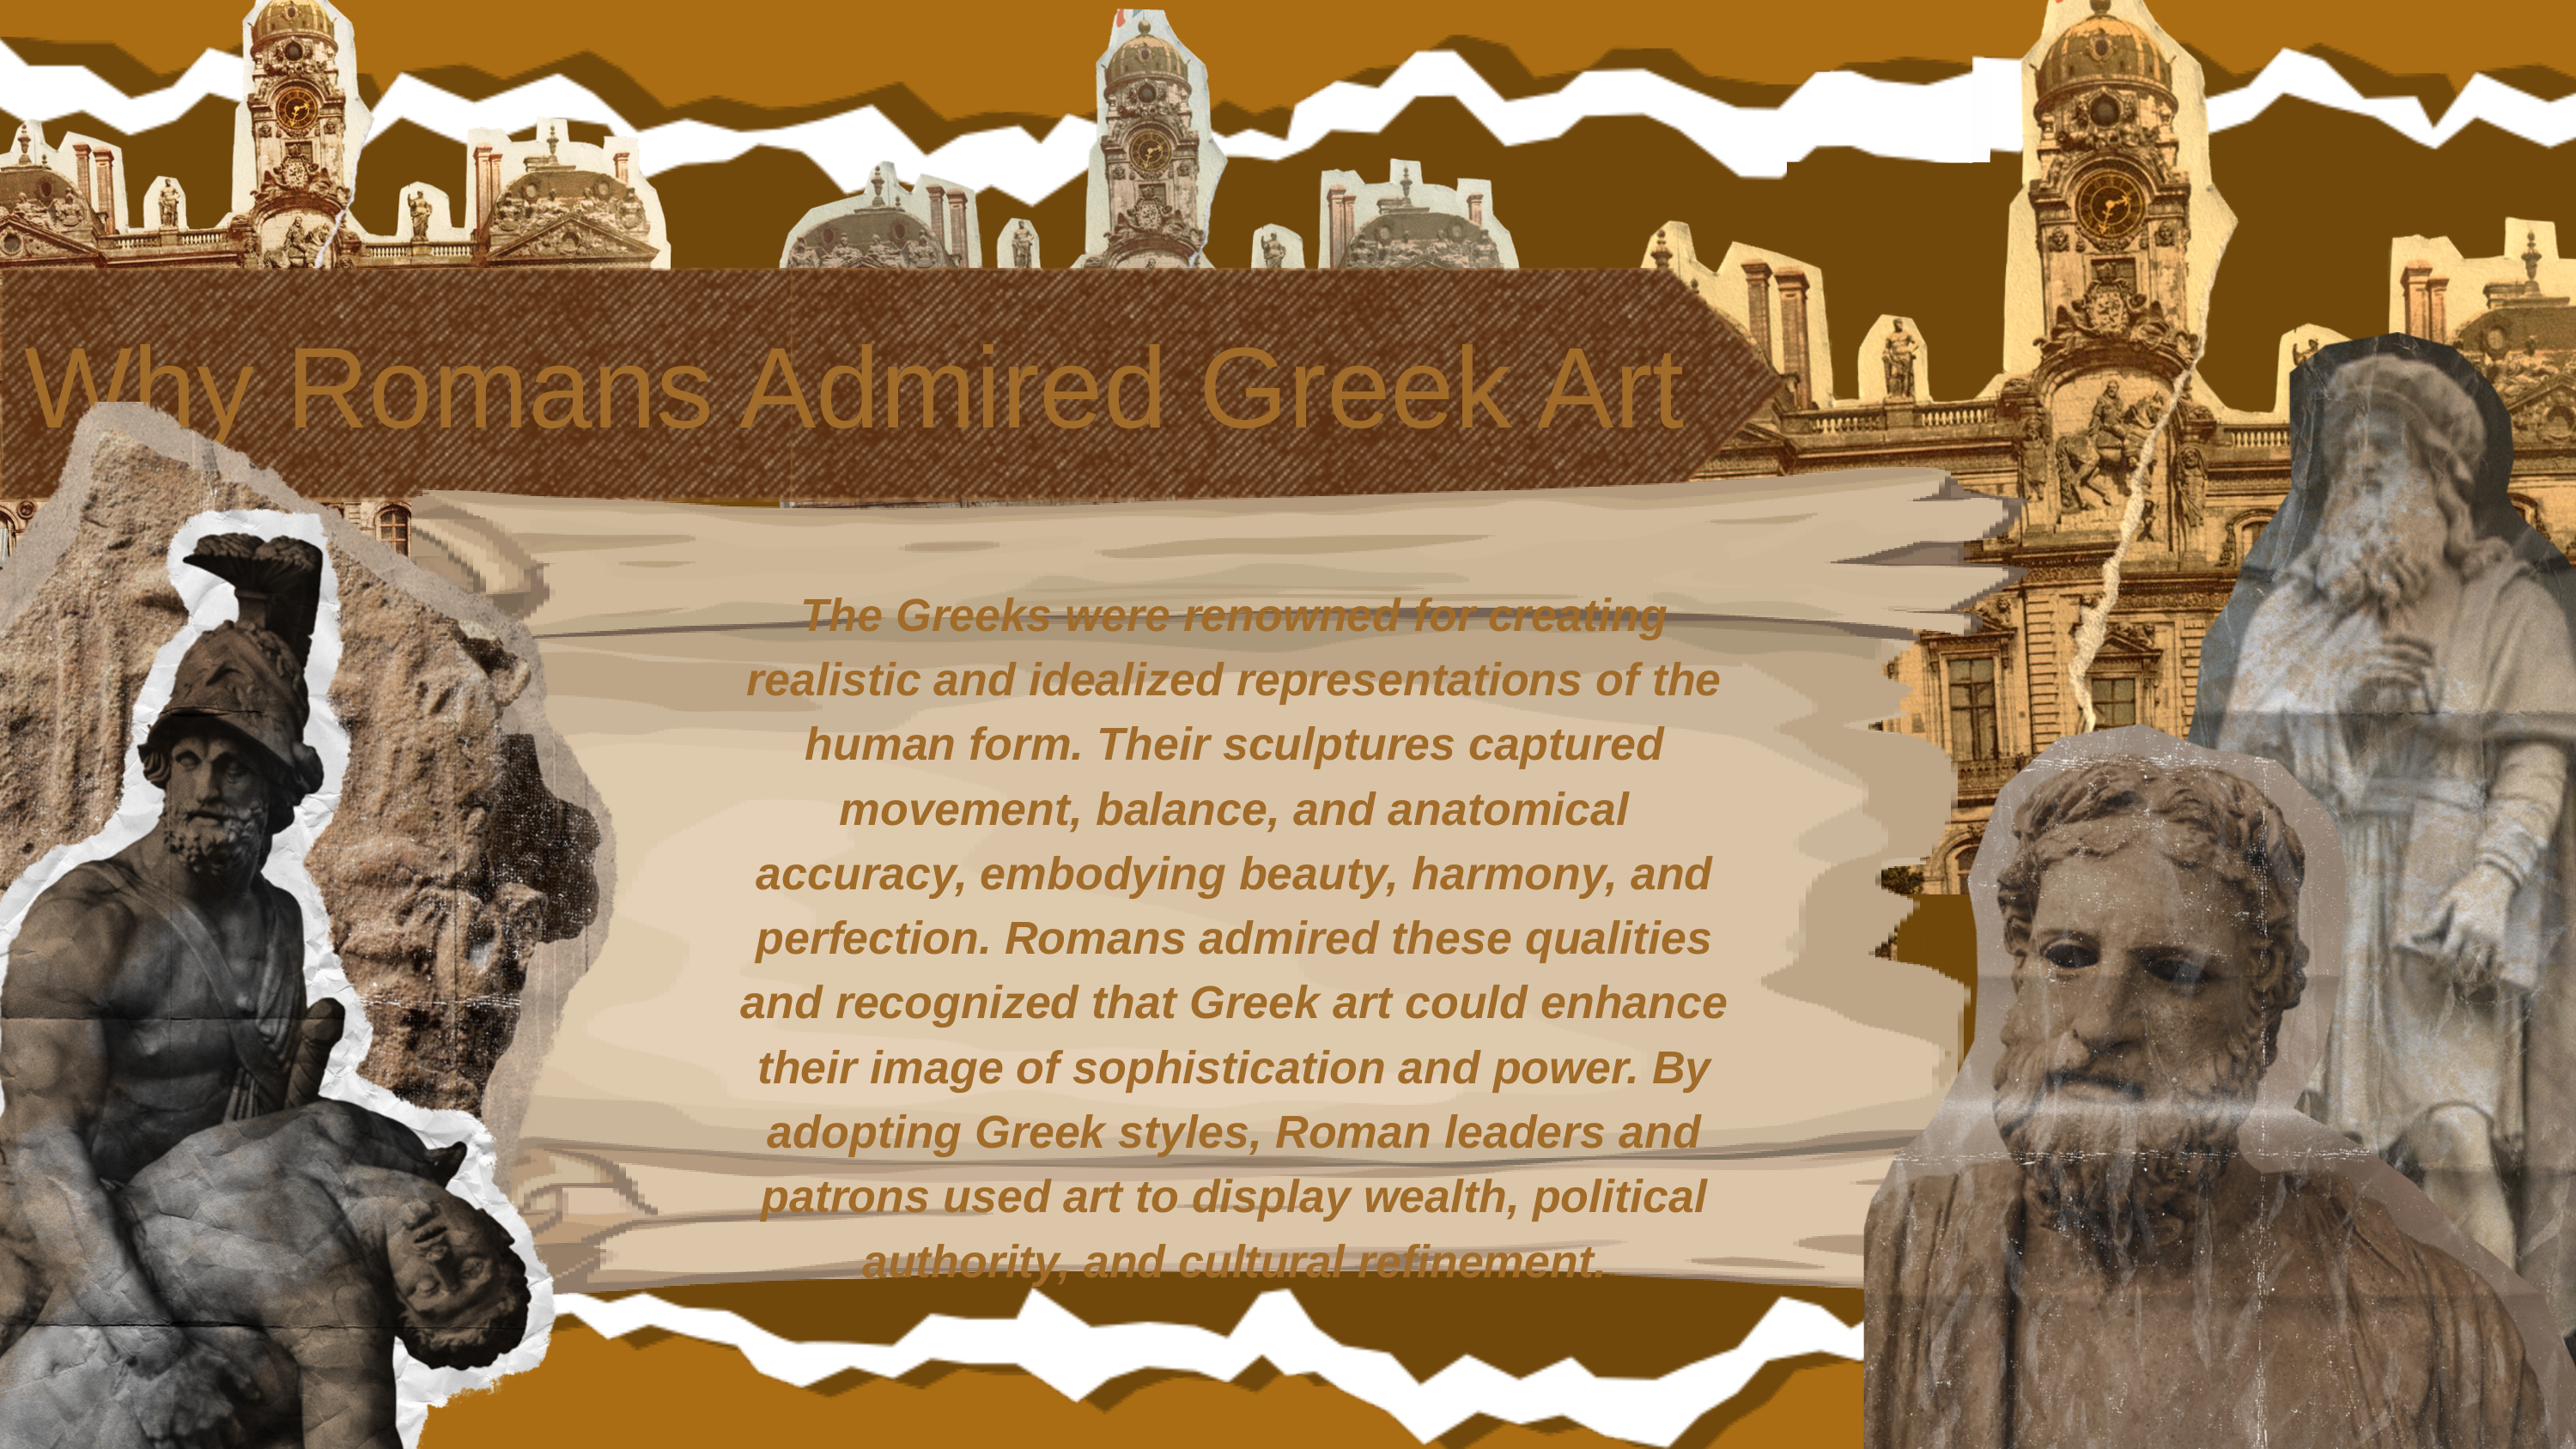

Why Romans Admired Greek Art

The Greeks were renowned for creating realistic and idealized representations of the human form. Their sculptures captured movement, balance, and anatomical accuracy, embodying beauty, harmony, and perfection. Romans admired these qualities and recognized that Greek art could enhance their image of sophistication and power. By adopting Greek styles, Roman leaders and patrons used art to display wealth, political authority, and cultural refinement.